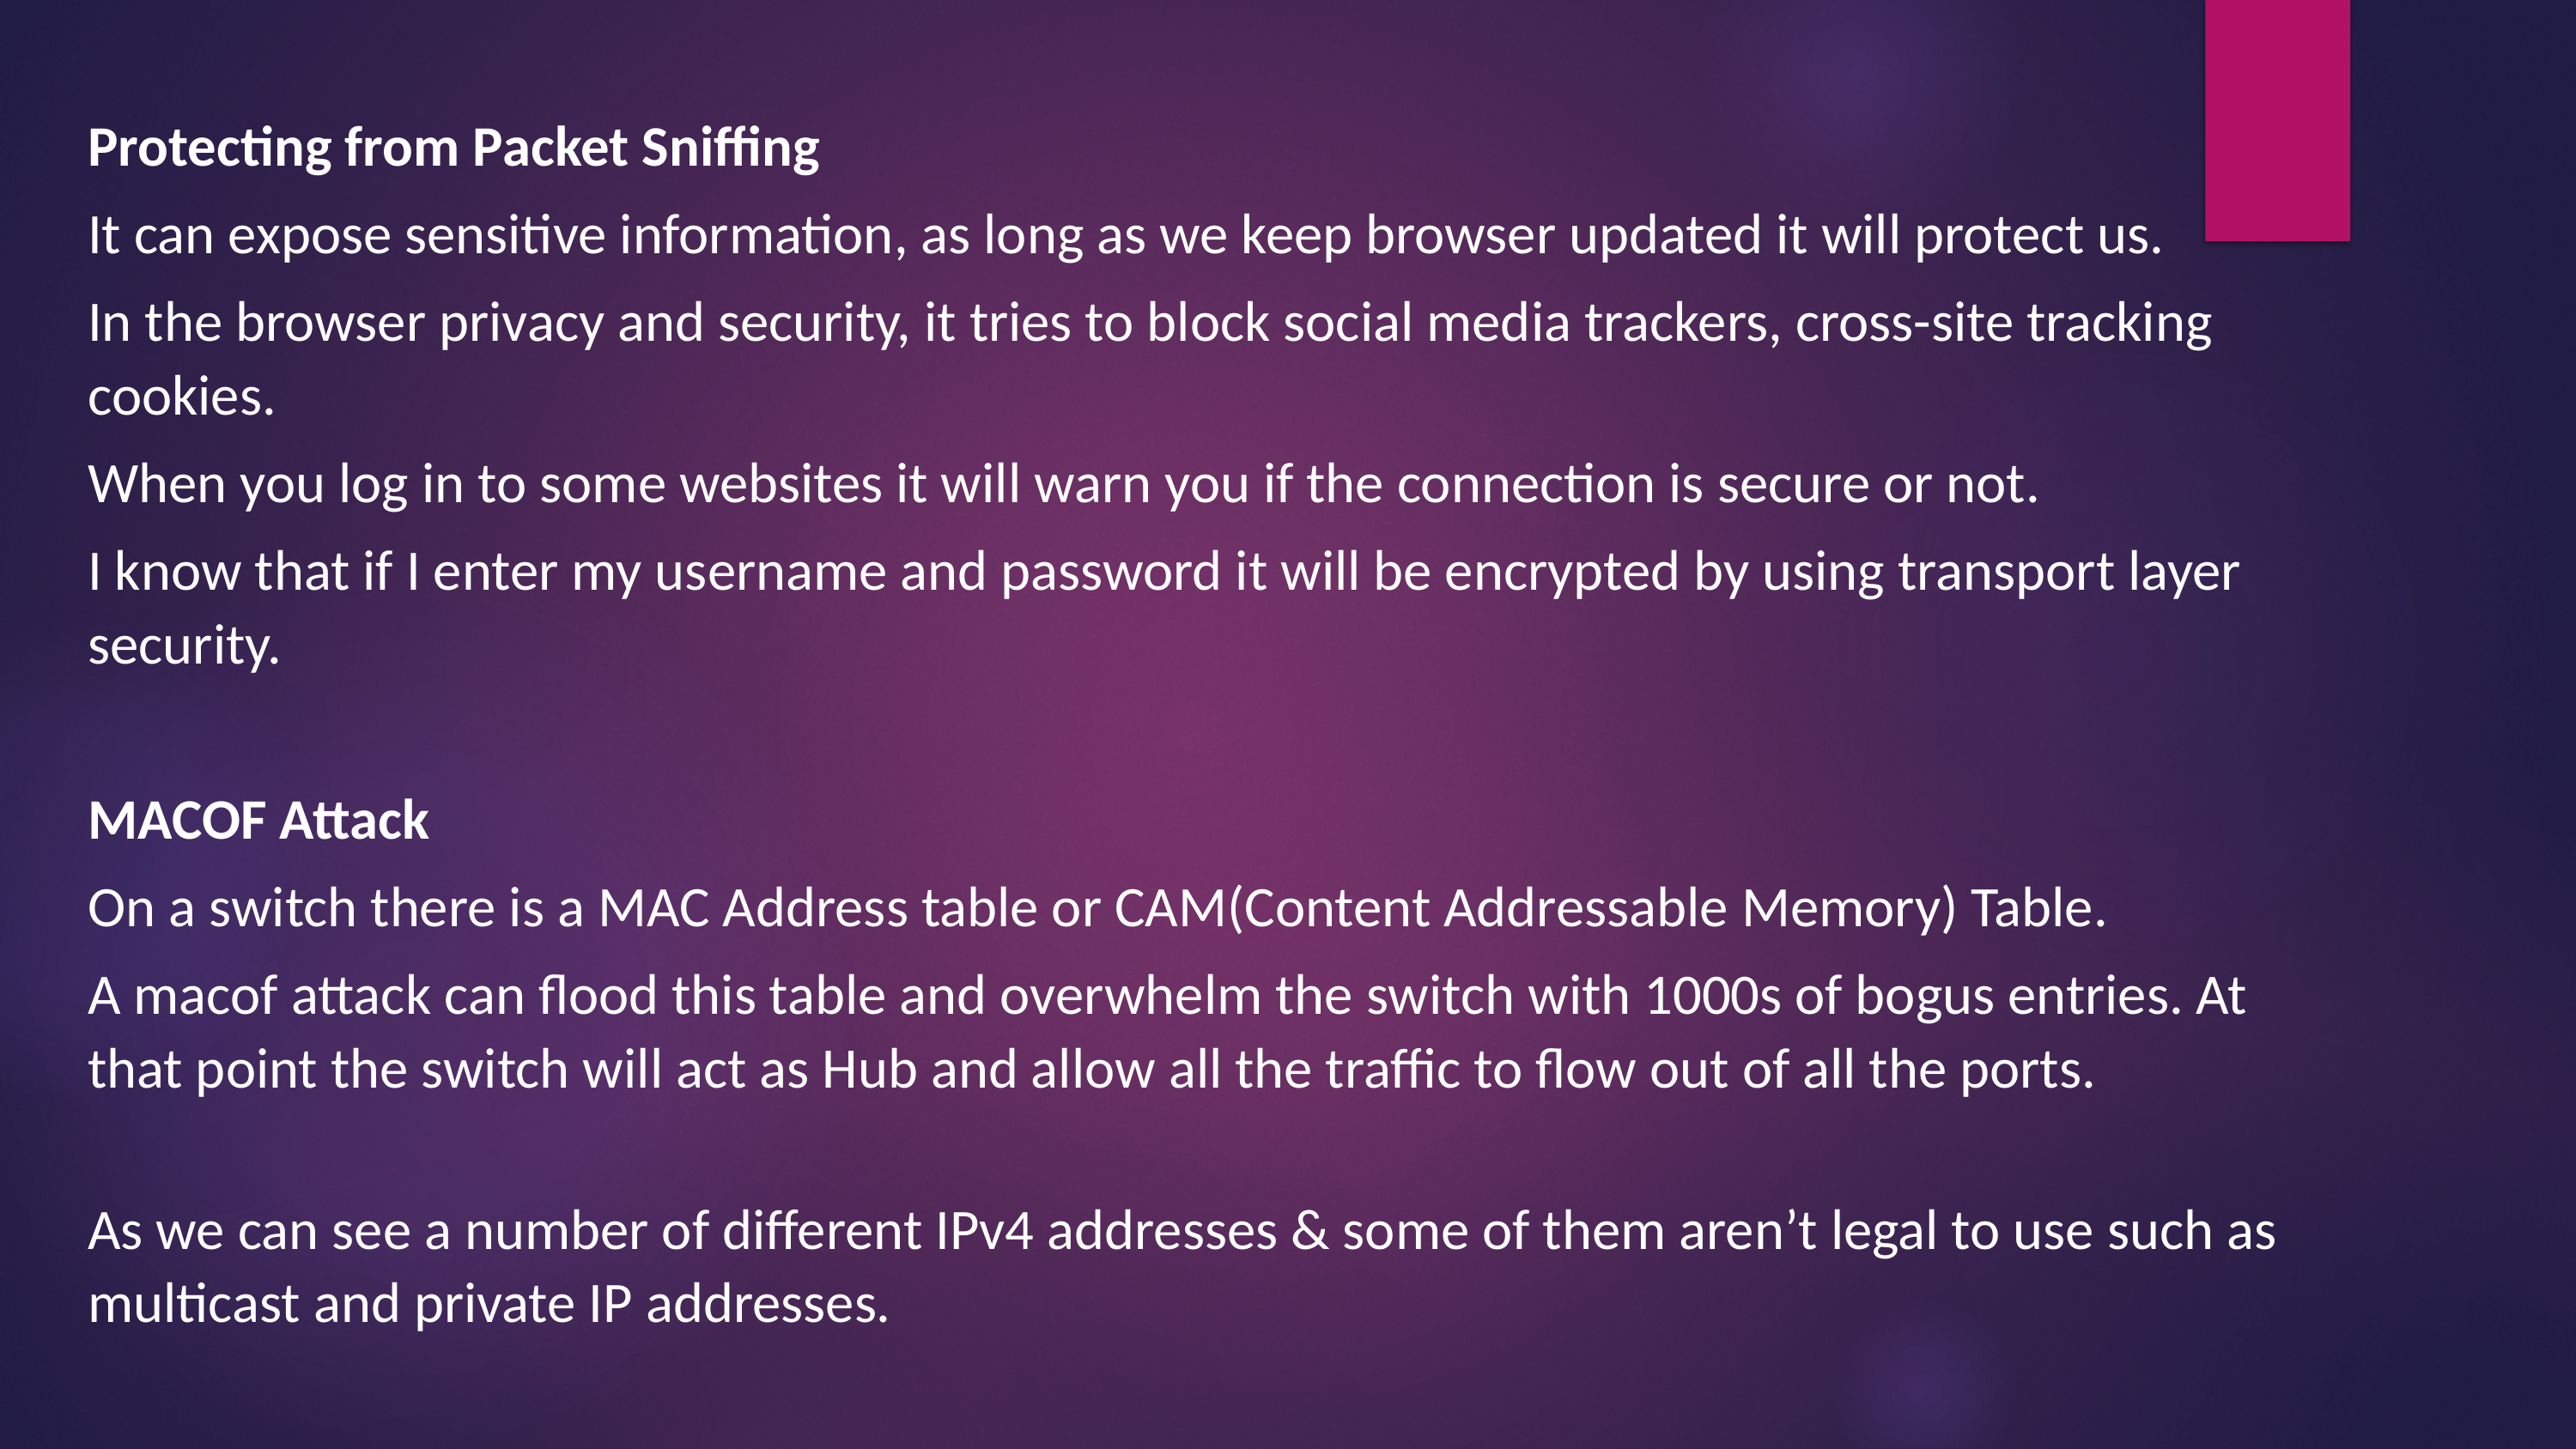

Protecting from Packet Sniffing
It can expose sensitive information, as long as we keep browser updated it will protect us.
In the browser privacy and security, it tries to block social media trackers, cross-site tracking cookies.
When you log in to some websites it will warn you if the connection is secure or not.
I know that if I enter my username and password it will be encrypted by using transport layer security.

MACOF Attack
On a switch there is a MAC Address table or CAM(Content Addressable Memory) Table.
A macof attack can flood this table and overwhelm the switch with 1000s of bogus entries. At that point the switch will act as Hub and allow all the traffic to flow out of all the ports.
As we can see a number of different IPv4 addresses & some of them aren’t legal to use such as multicast and private IP addresses.